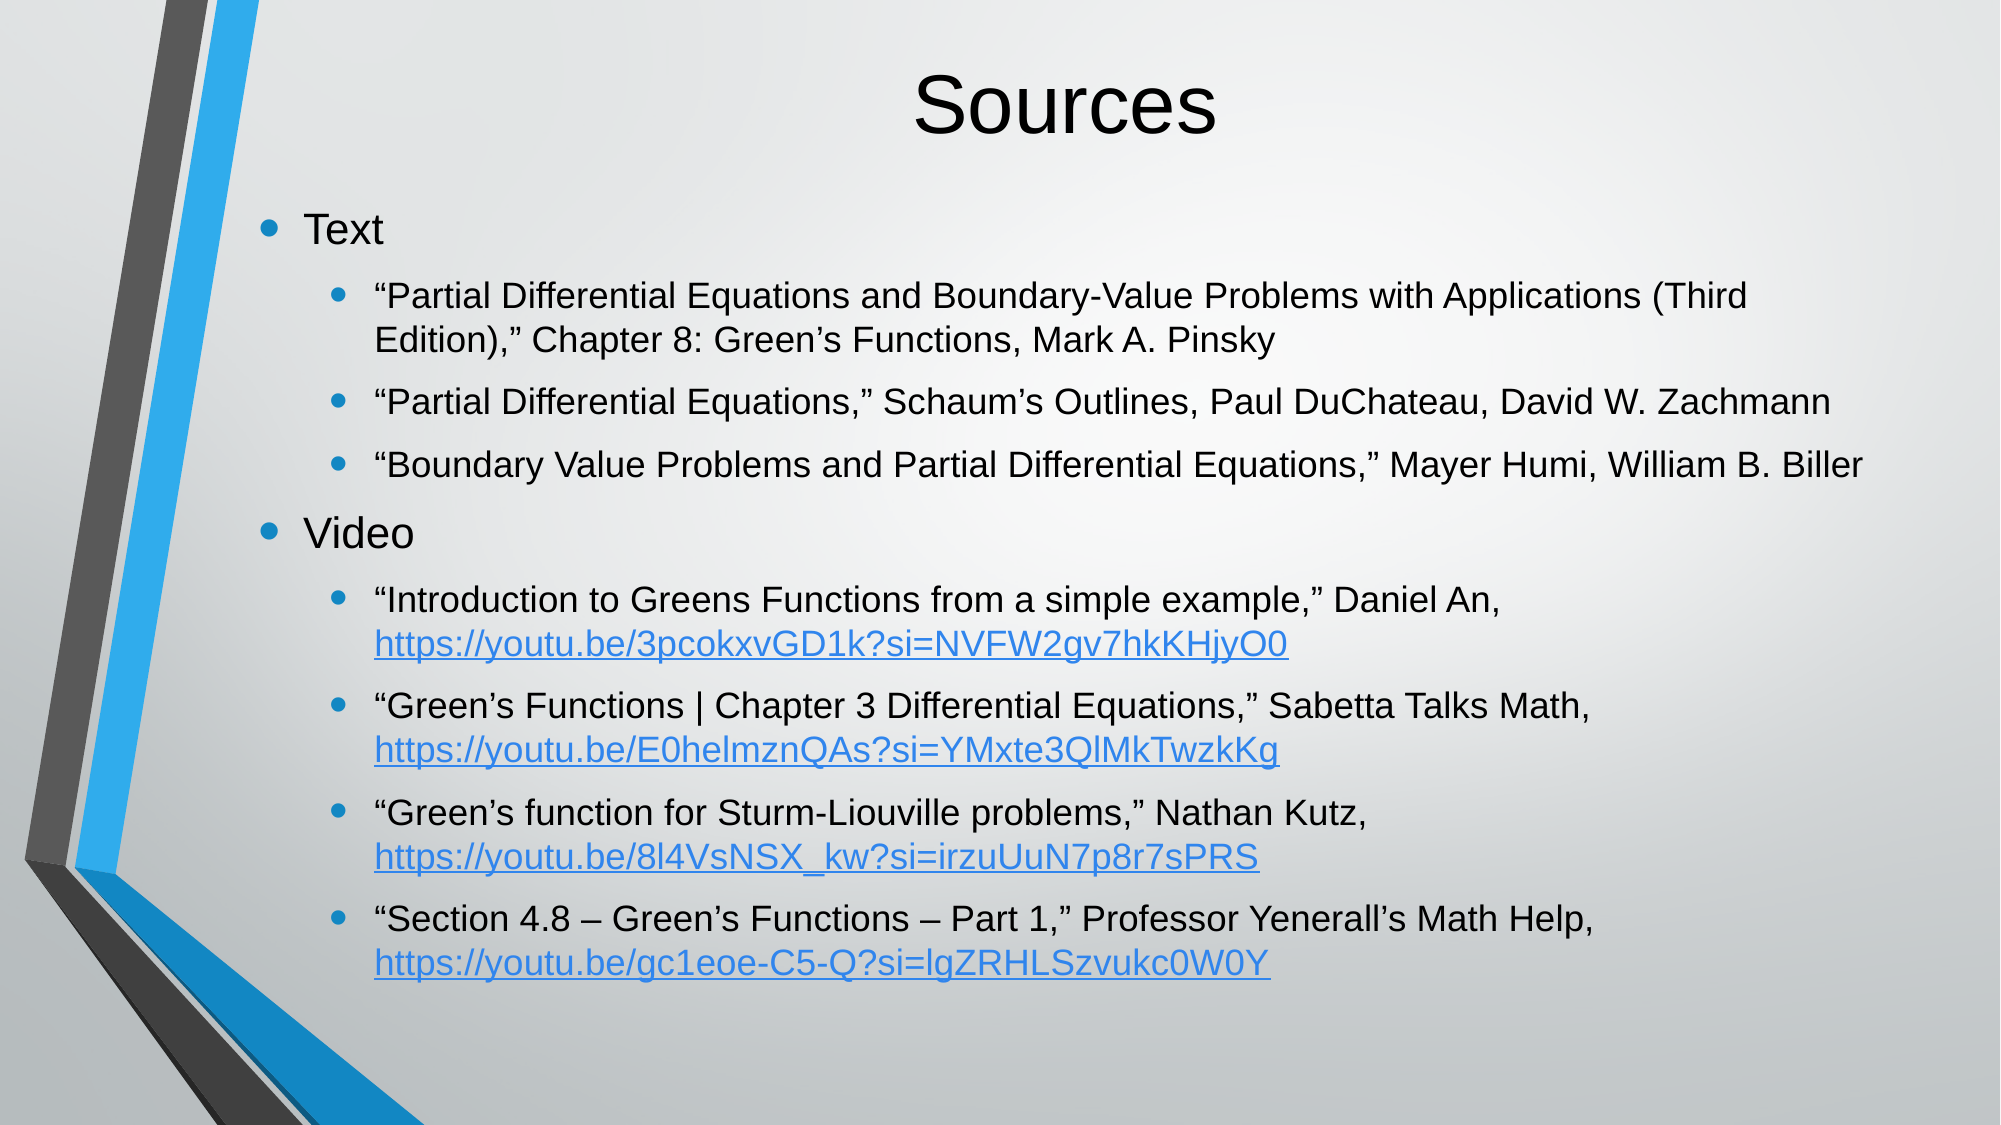

# Sources
Text
“Partial Differential Equations and Boundary-Value Problems with Applications (Third Edition),” Chapter 8: Green’s Functions, Mark A. Pinsky
“Partial Differential Equations,” Schaum’s Outlines, Paul DuChateau, David W. Zachmann
“Boundary Value Problems and Partial Differential Equations,” Mayer Humi, William B. Biller
Video
“Introduction to Greens Functions from a simple example,” Daniel An, https://youtu.be/3pcokxvGD1k?si=NVFW2gv7hkKHjyO0
“Green’s Functions | Chapter 3 Differential Equations,” Sabetta Talks Math, https://youtu.be/E0helmznQAs?si=YMxte3QlMkTwzkKg
“Green’s function for Sturm-Liouville problems,” Nathan Kutz, https://youtu.be/8l4VsNSX_kw?si=irzuUuN7p8r7sPRS
“Section 4.8 – Green’s Functions – Part 1,” Professor Yenerall’s Math Help, https://youtu.be/gc1eoe-C5-Q?si=lgZRHLSzvukc0W0Y